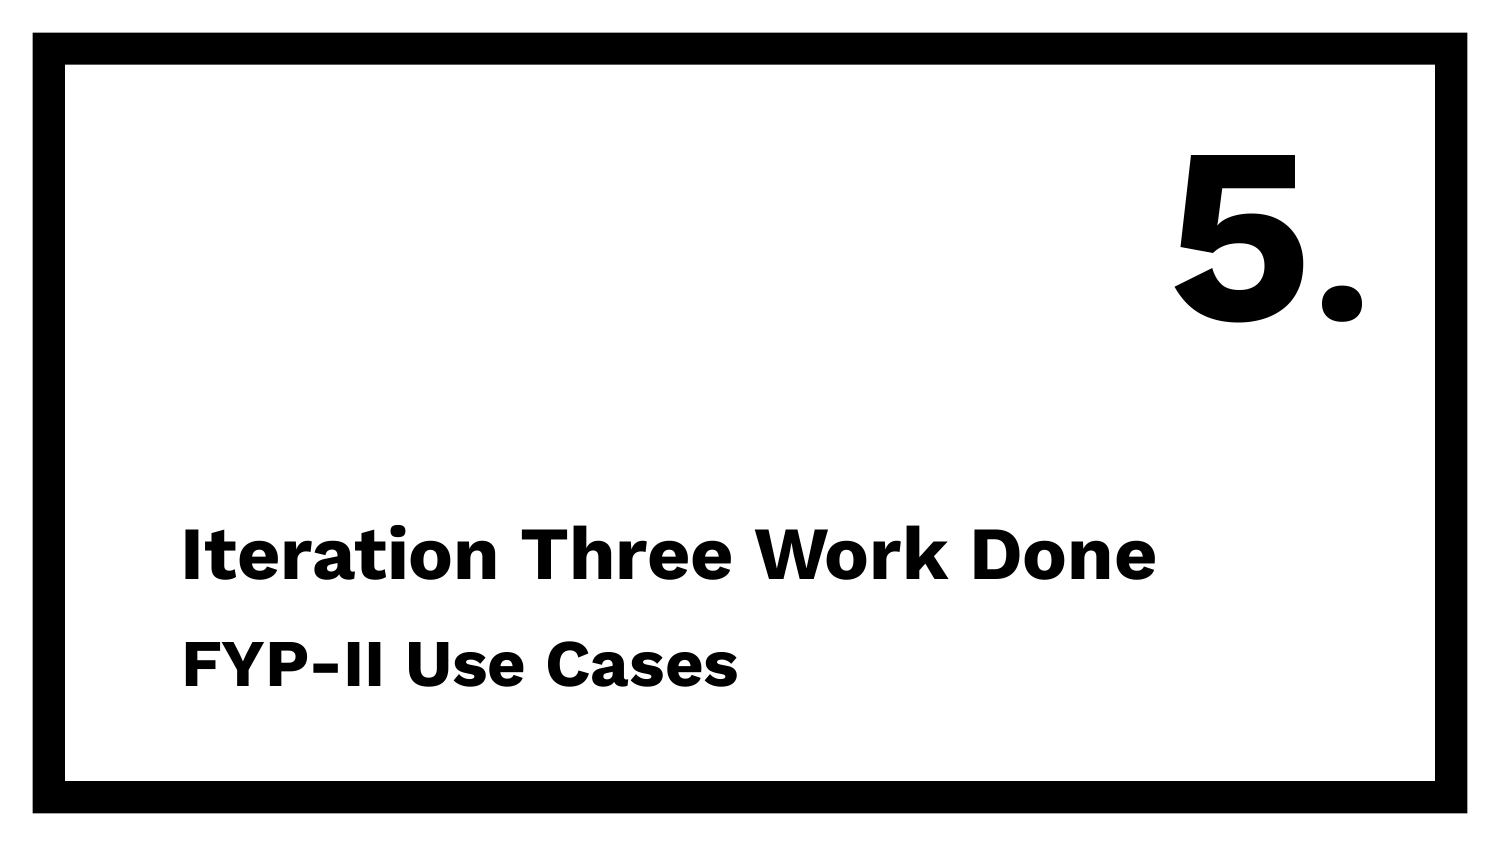

5.
Iteration Three Work Done
# FYP-II Use Cases